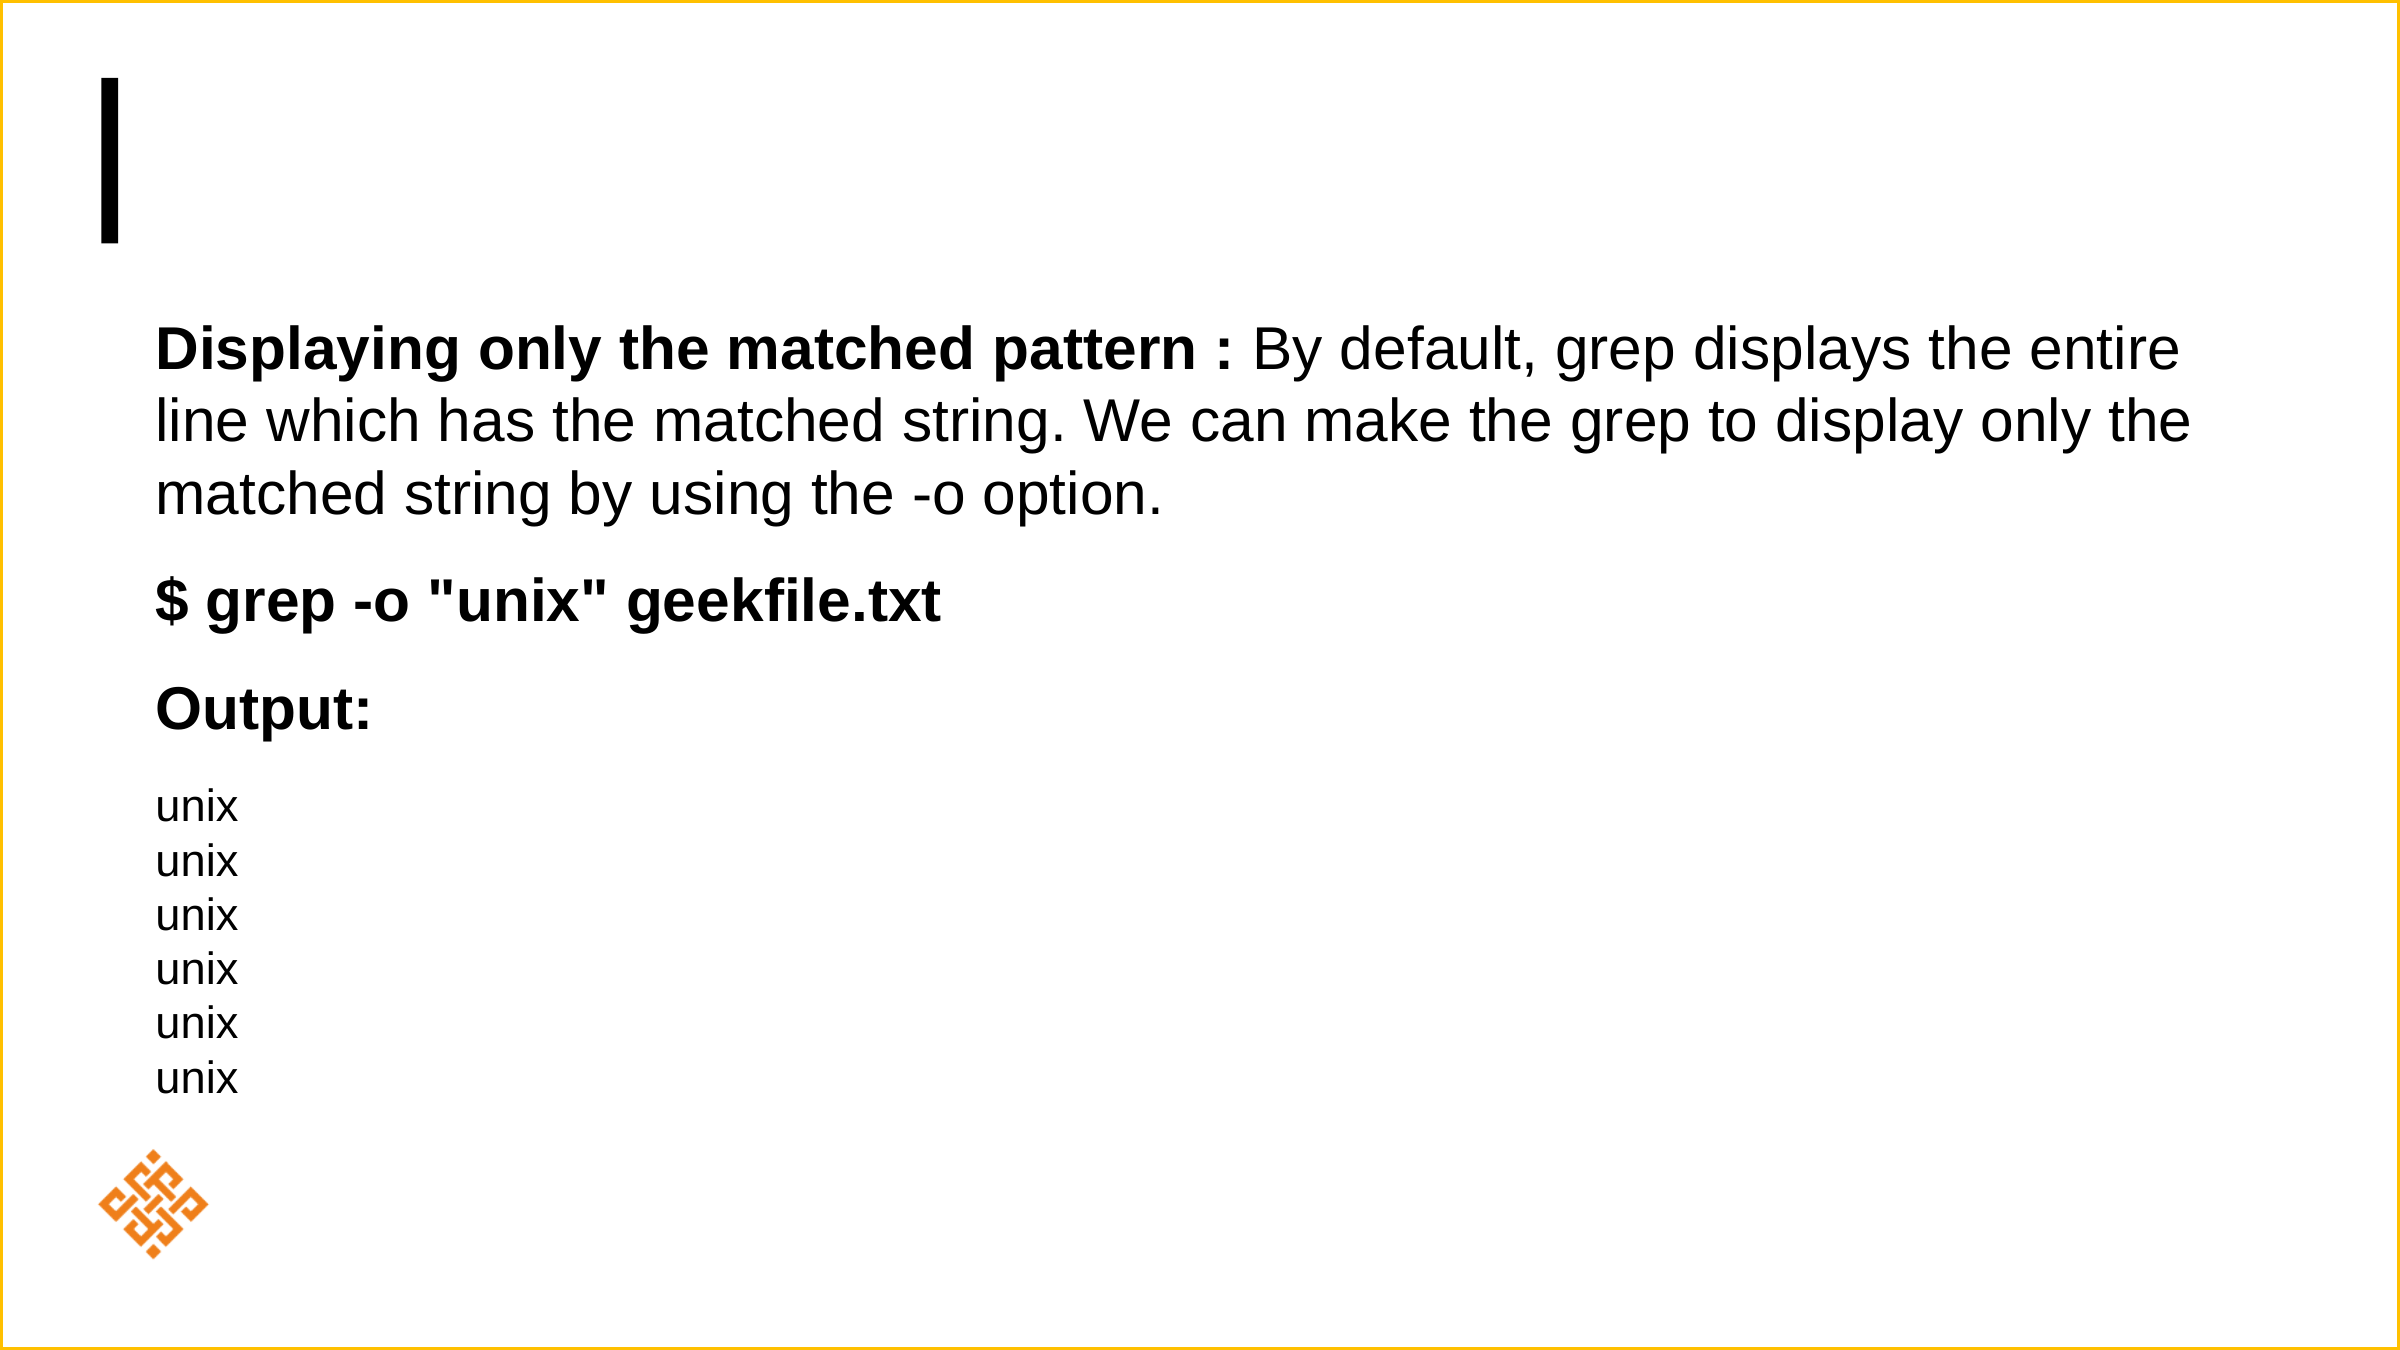

Displaying only the matched pattern : By default, grep displays the entire line which has the matched string. We can make the grep to display only the matched string by using the -o option.
$ grep -o "unix" geekfile.txt
Output:
unix
unix
unix
unix
unix
unix